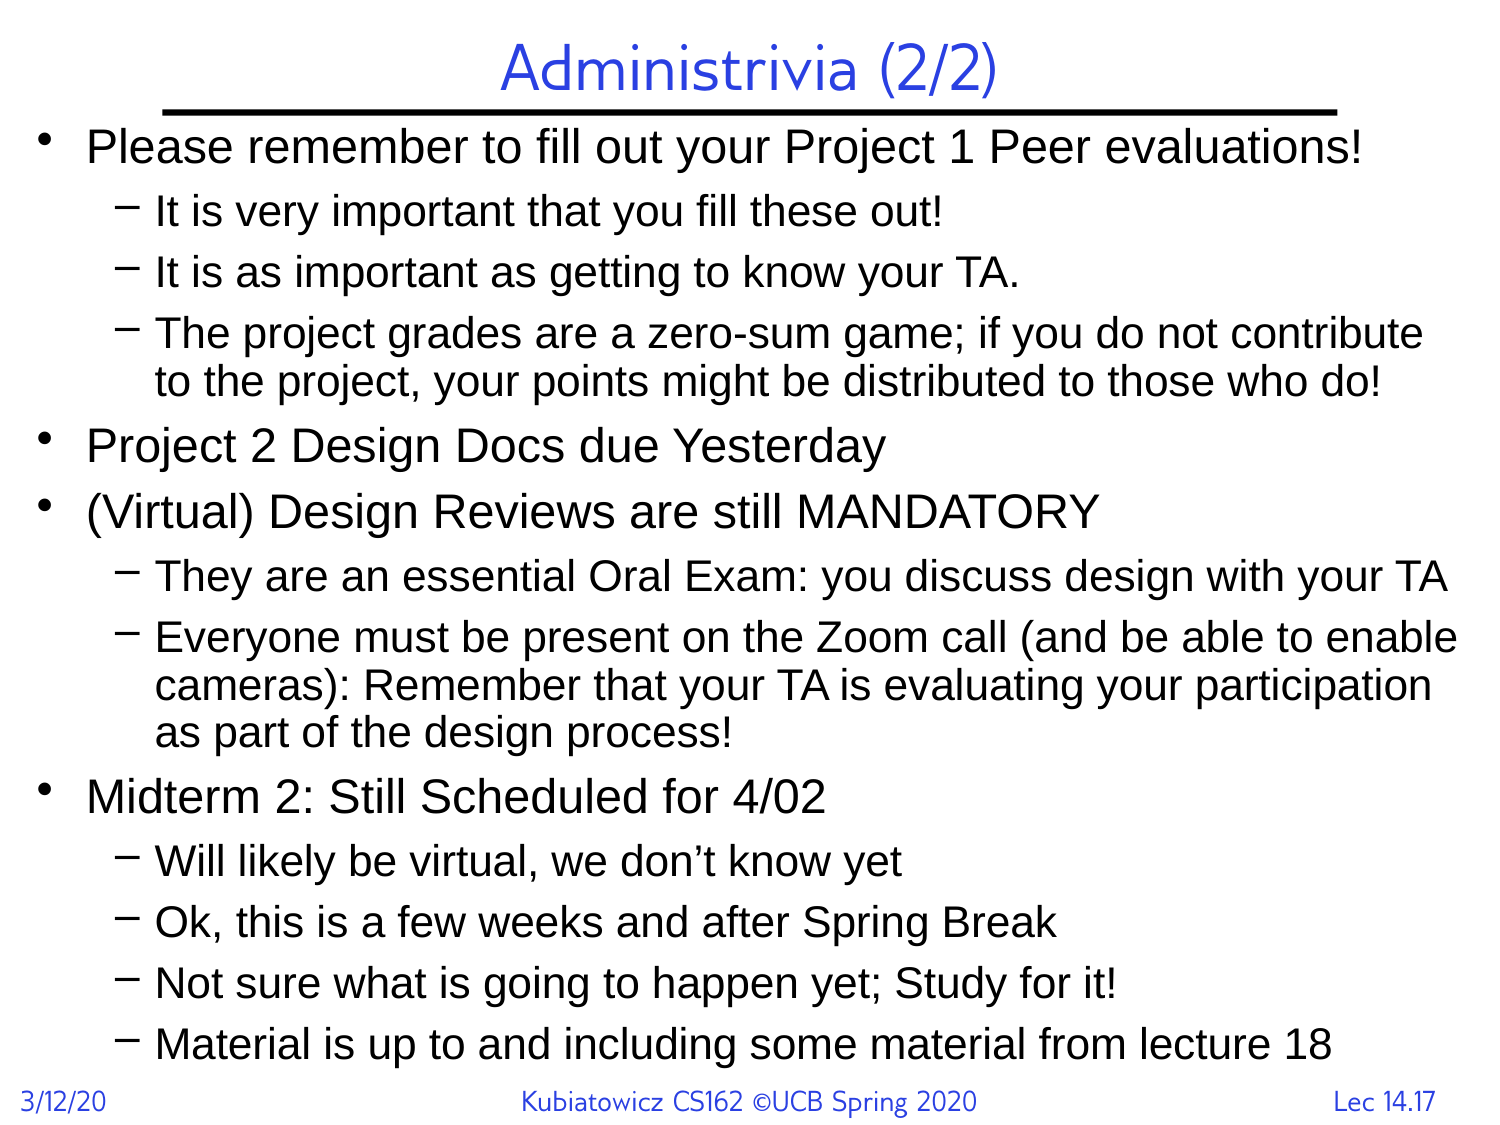

# Administrivia (2/2)
Please remember to fill out your Project 1 Peer evaluations!
It is very important that you fill these out!
It is as important as getting to know your TA.
The project grades are a zero-sum game; if you do not contribute to the project, your points might be distributed to those who do!
Project 2 Design Docs due Yesterday
(Virtual) Design Reviews are still MANDATORY
They are an essential Oral Exam: you discuss design with your TA
Everyone must be present on the Zoom call (and be able to enable cameras): Remember that your TA is evaluating your participation as part of the design process!
Midterm 2: Still Scheduled for 4/02
Will likely be virtual, we don’t know yet
Ok, this is a few weeks and after Spring Break
Not sure what is going to happen yet; Study for it!
Material is up to and including some material from lecture 18